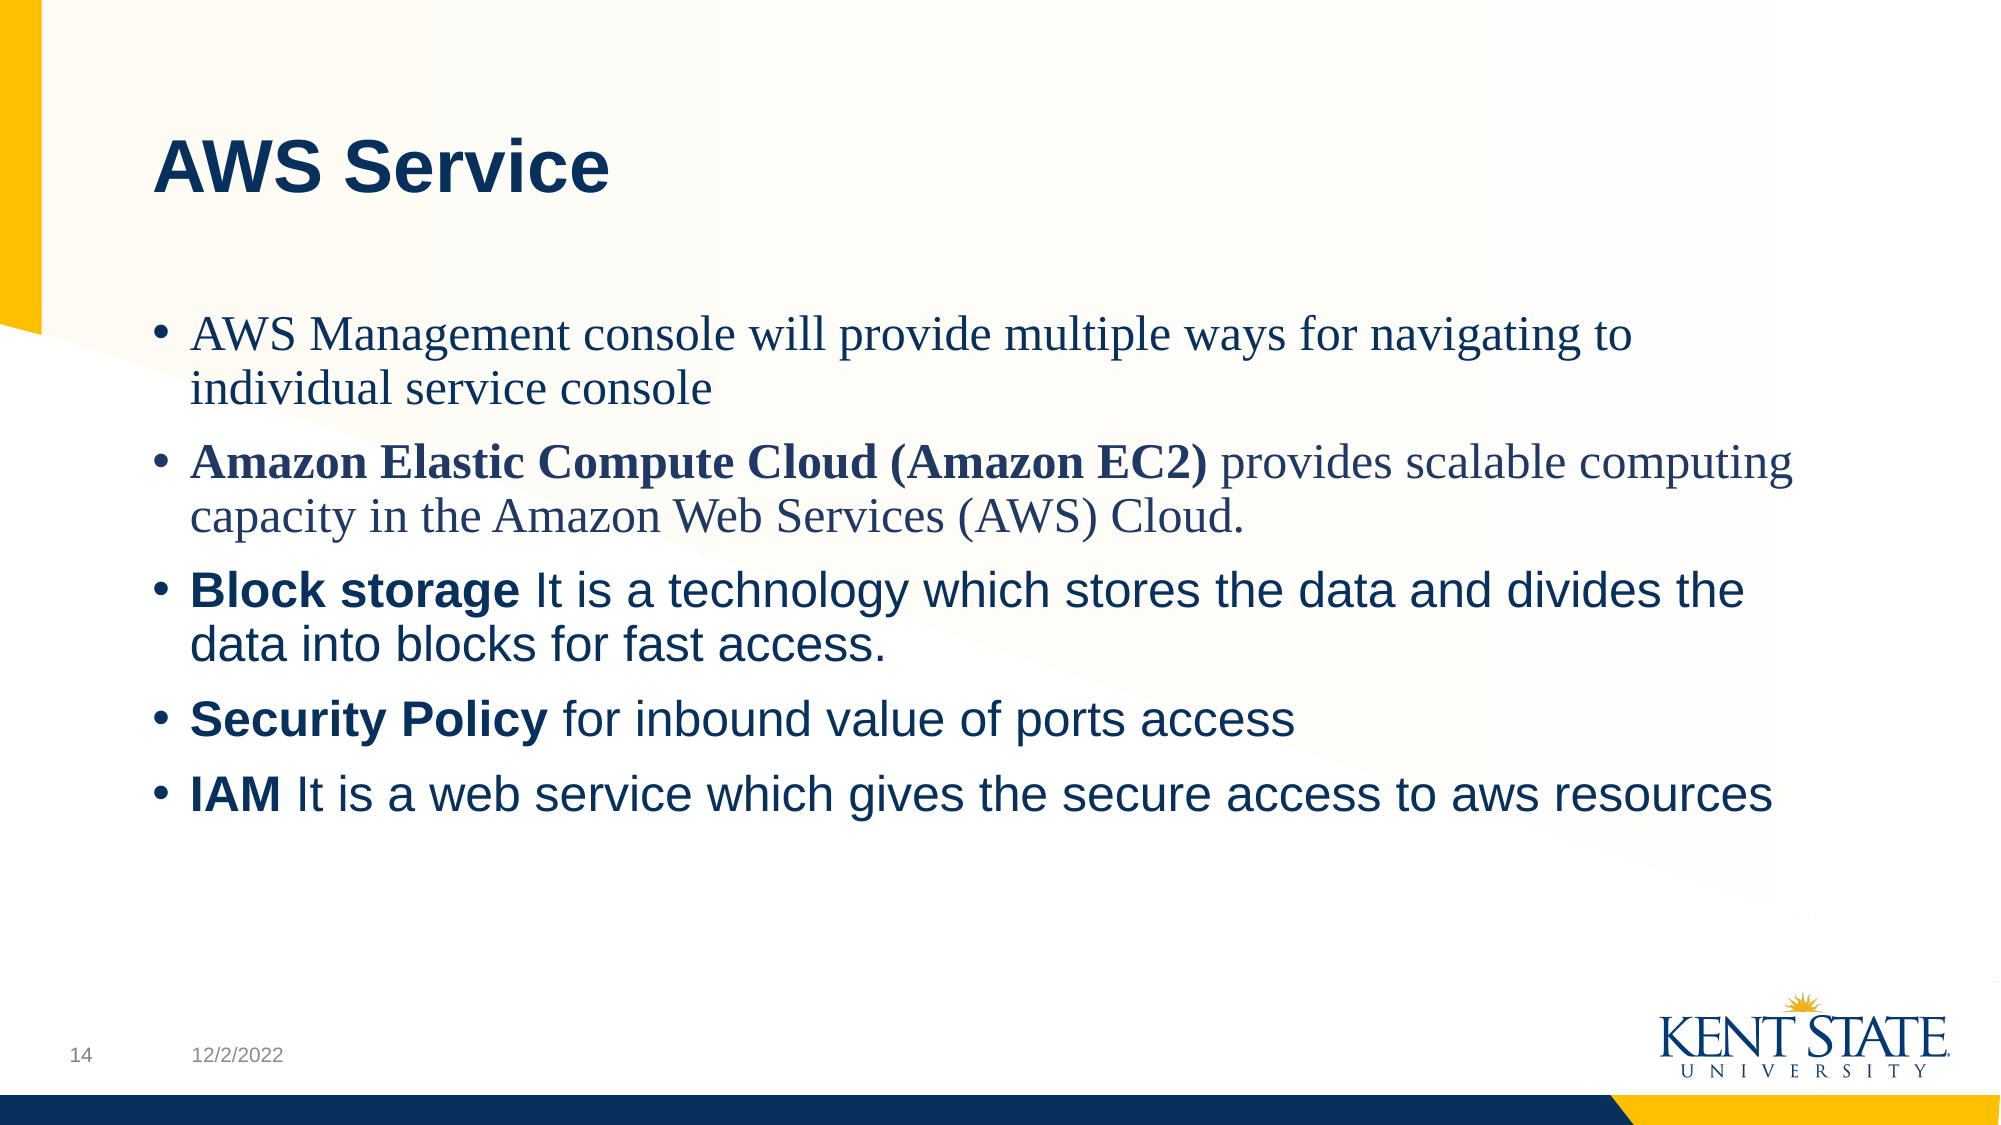

# AWS Service
AWS Management console will provide multiple ways for navigating to individual service console
Amazon Elastic Compute Cloud (Amazon EC2) provides scalable computing capacity in the Amazon Web Services (AWS) Cloud.
Block storage It is a technology which stores the data and divides the data into blocks for fast access.
Security Policy for inbound value of ports access
IAM It is a web service which gives the secure access to aws resources
12/2/2022